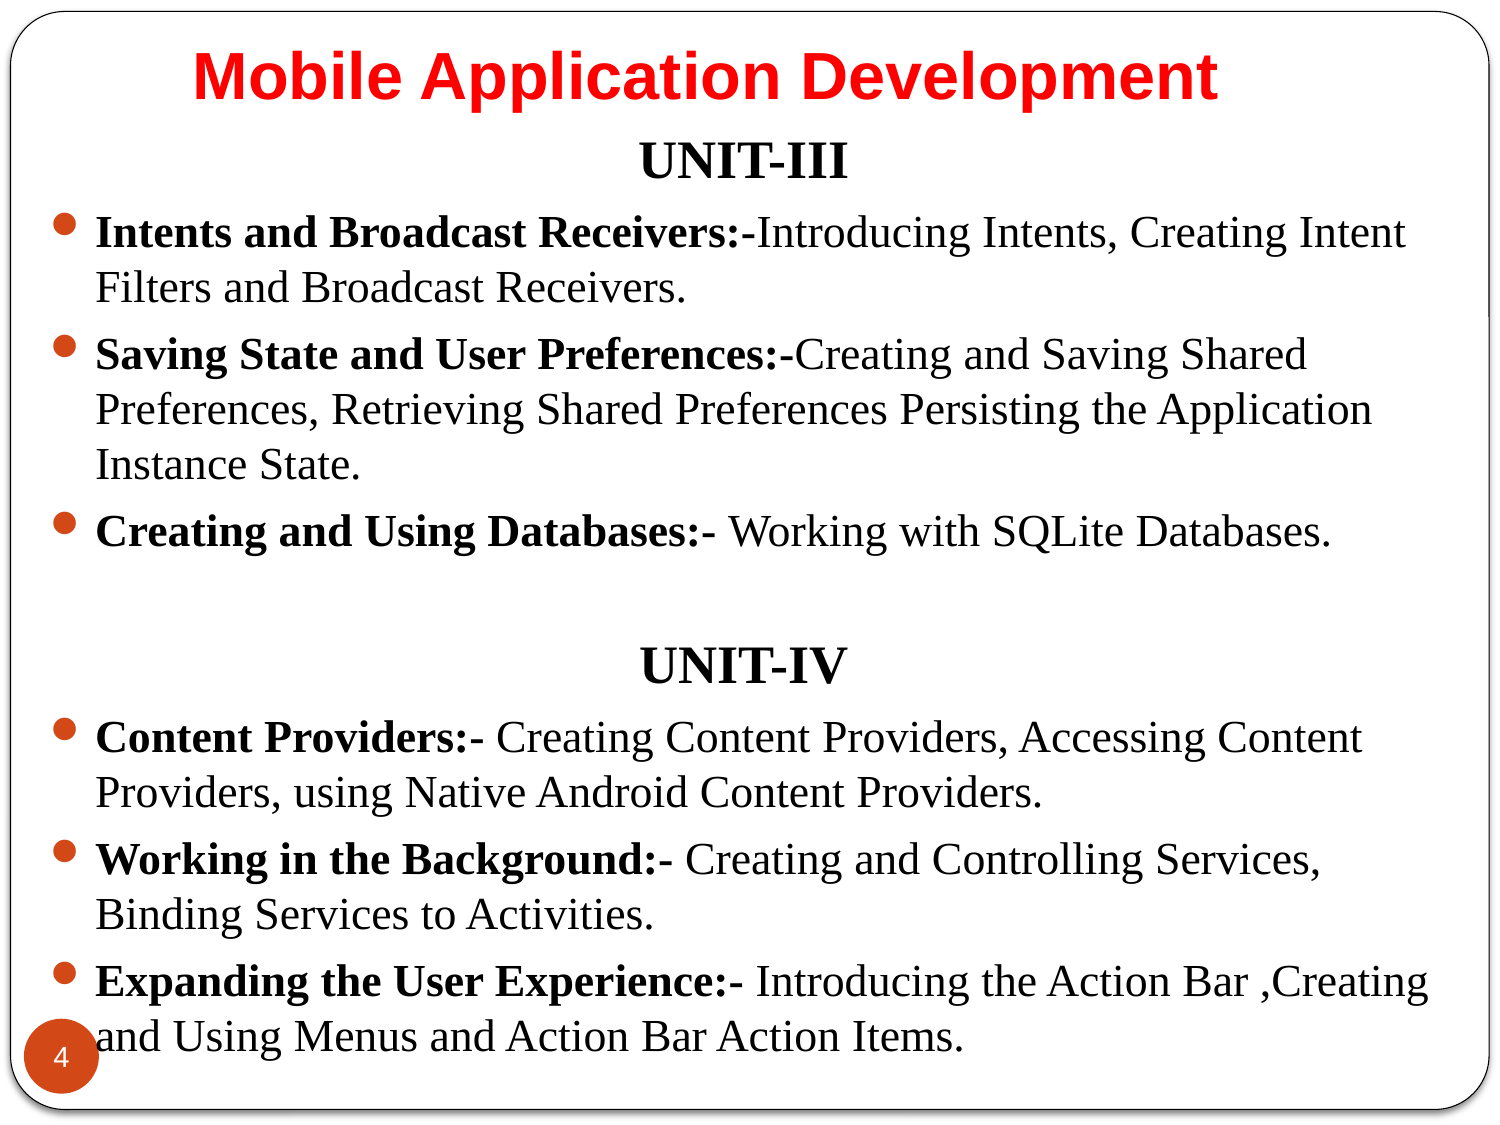

# Mobile Application Development
UNIT-III
Intents and Broadcast Receivers:-Introducing Intents, Creating Intent Filters and Broadcast Receivers.
Saving State and User Preferences:-Creating and Saving Shared Preferences, Retrieving Shared Preferences Persisting the Application Instance State.
Creating and Using Databases:- Working with SQLite Databases.

UNIT-IV
Content Providers:- Creating Content Providers, Accessing Content Providers, using Native Android Content Providers.
Working in the Background:- Creating and Controlling Services, Binding Services to Activities.
Expanding the User Experience:- Introducing the Action Bar ,Creating and Using Menus and Action Bar Action Items.
4